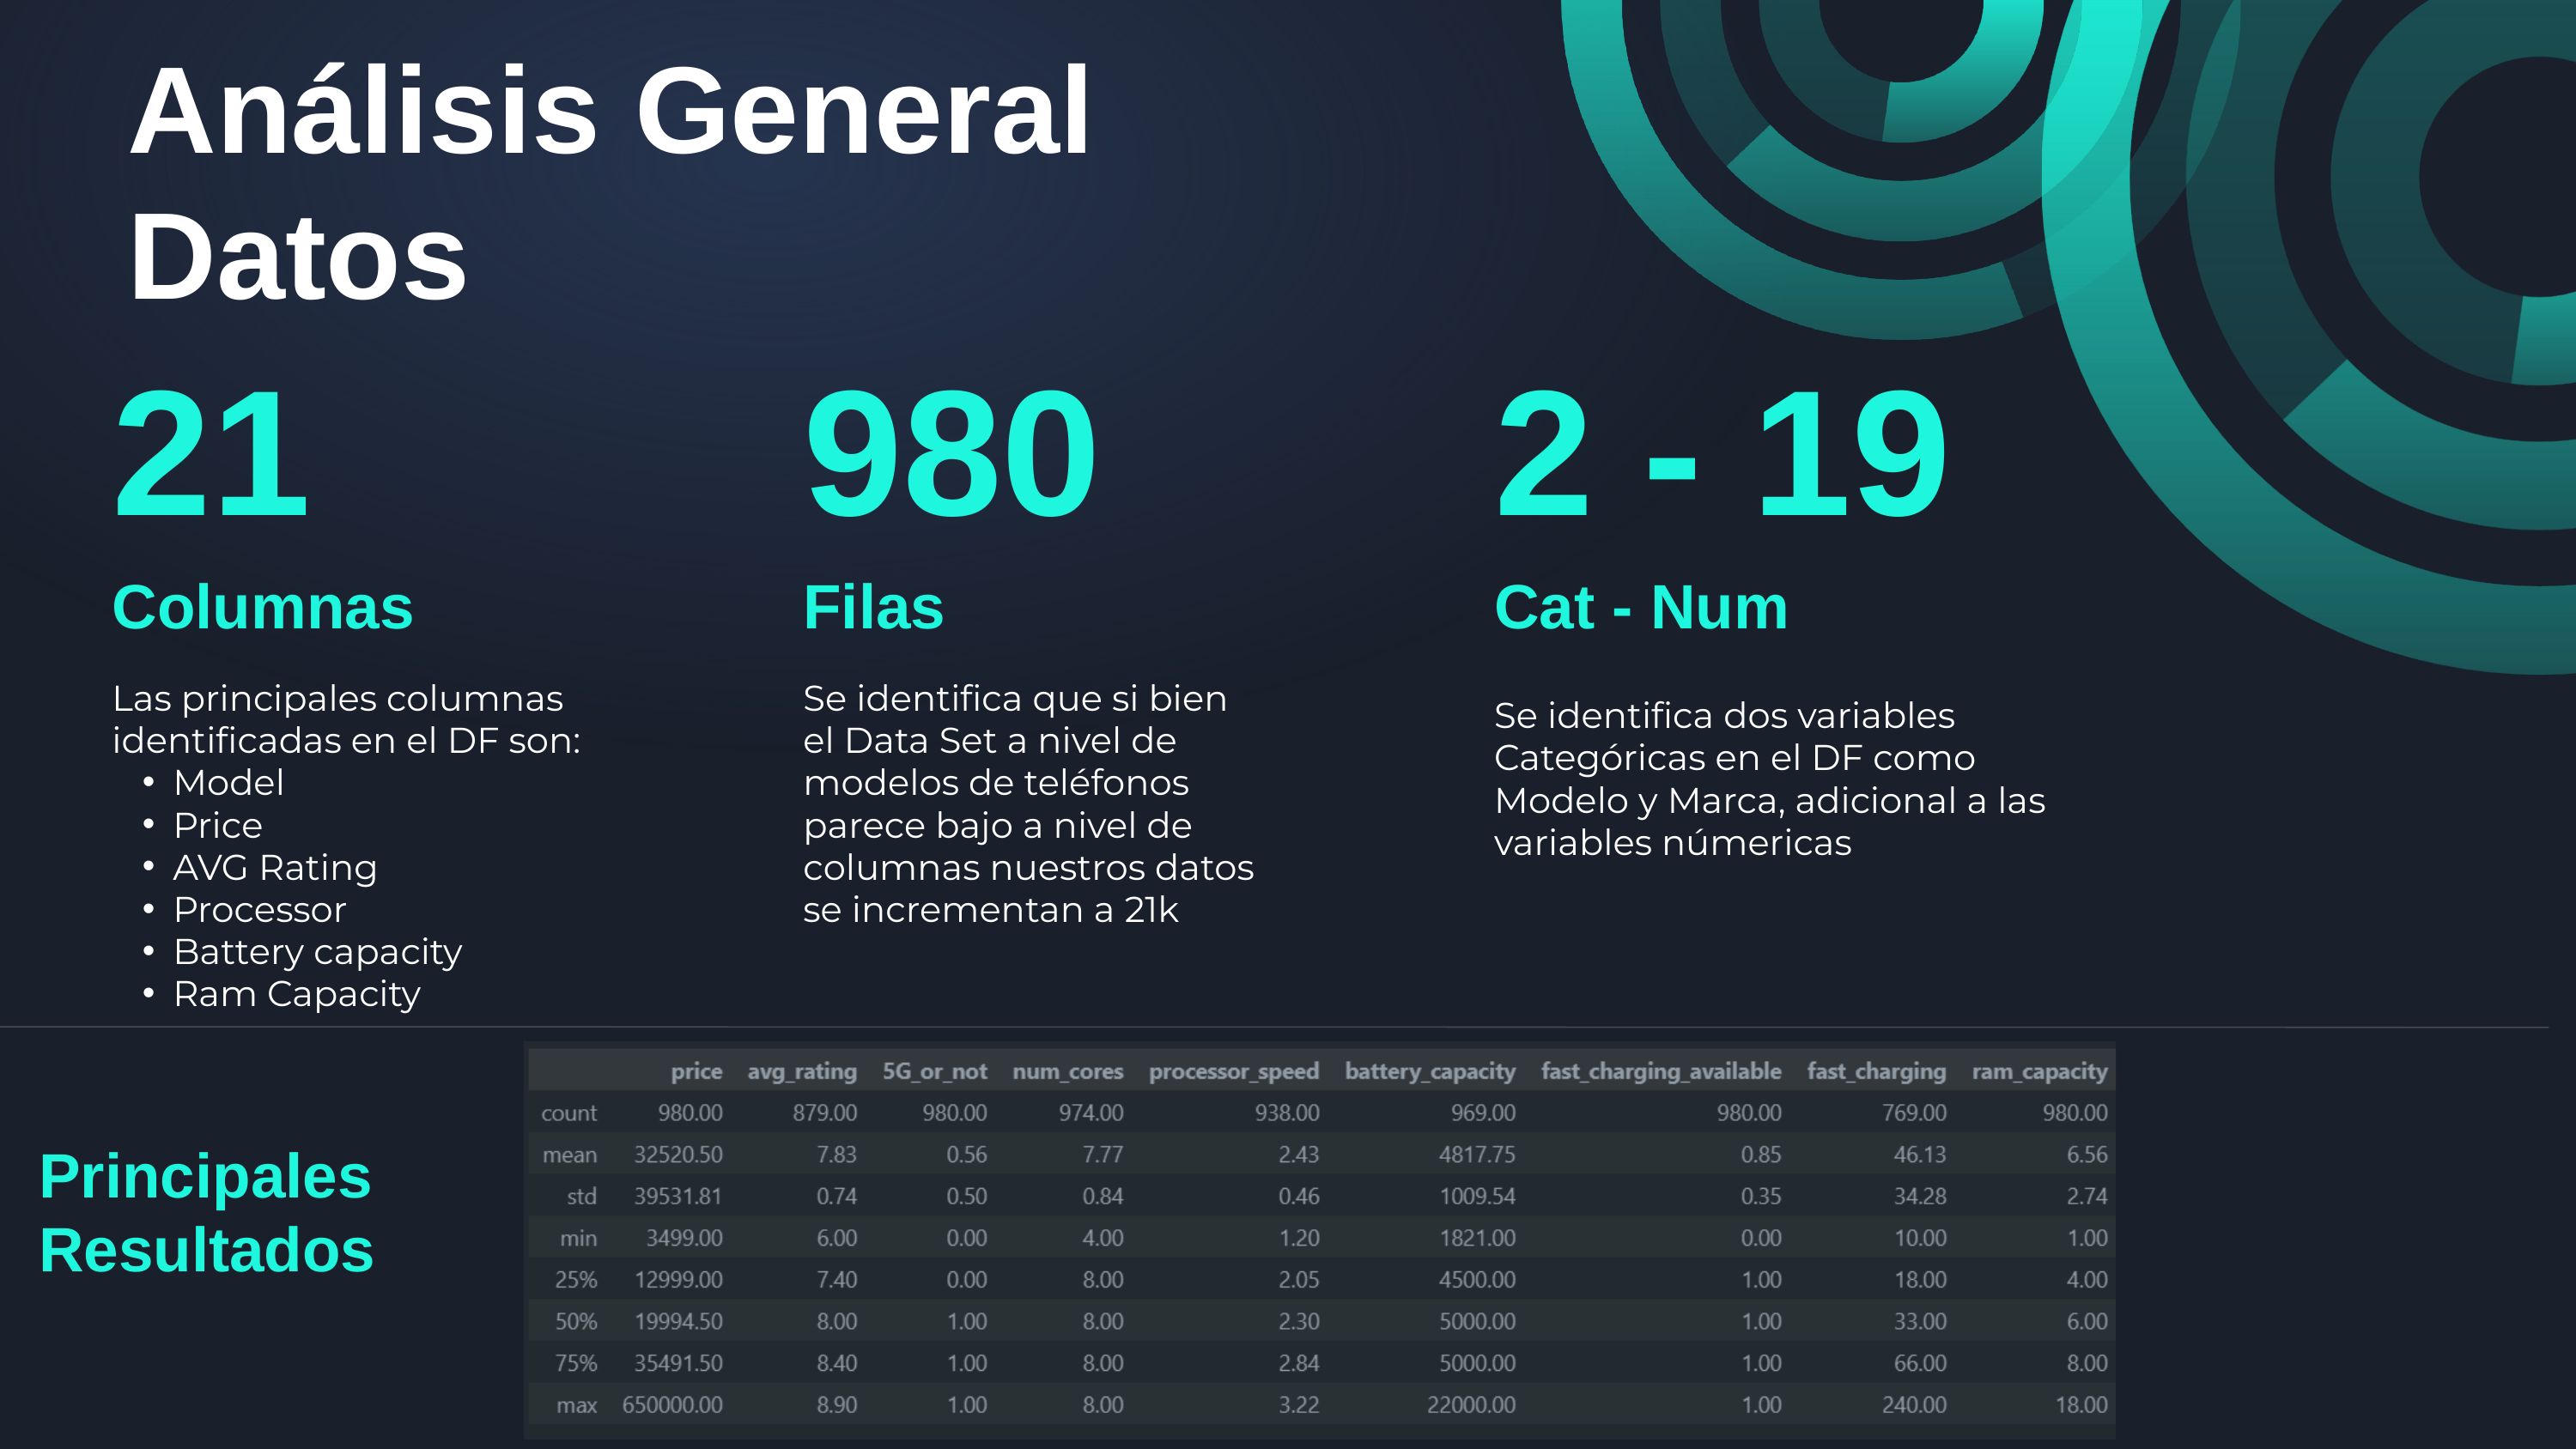

Análisis General Datos

21
980
2 - 19
Columnas
Filas
Cat - Num
Las principales columnas identificadas en el DF son:
Model
Price
AVG Rating
Processor
Battery capacity
Ram Capacity

Se identifica que si bien el Data Set a nivel de modelos de teléfonos parece bajo a nivel de columnas nuestros datos se incrementan a 21k
Se identifica dos variables Categóricas en el DF como Modelo y Marca, adicional a las variables númericas

Principales Resultados